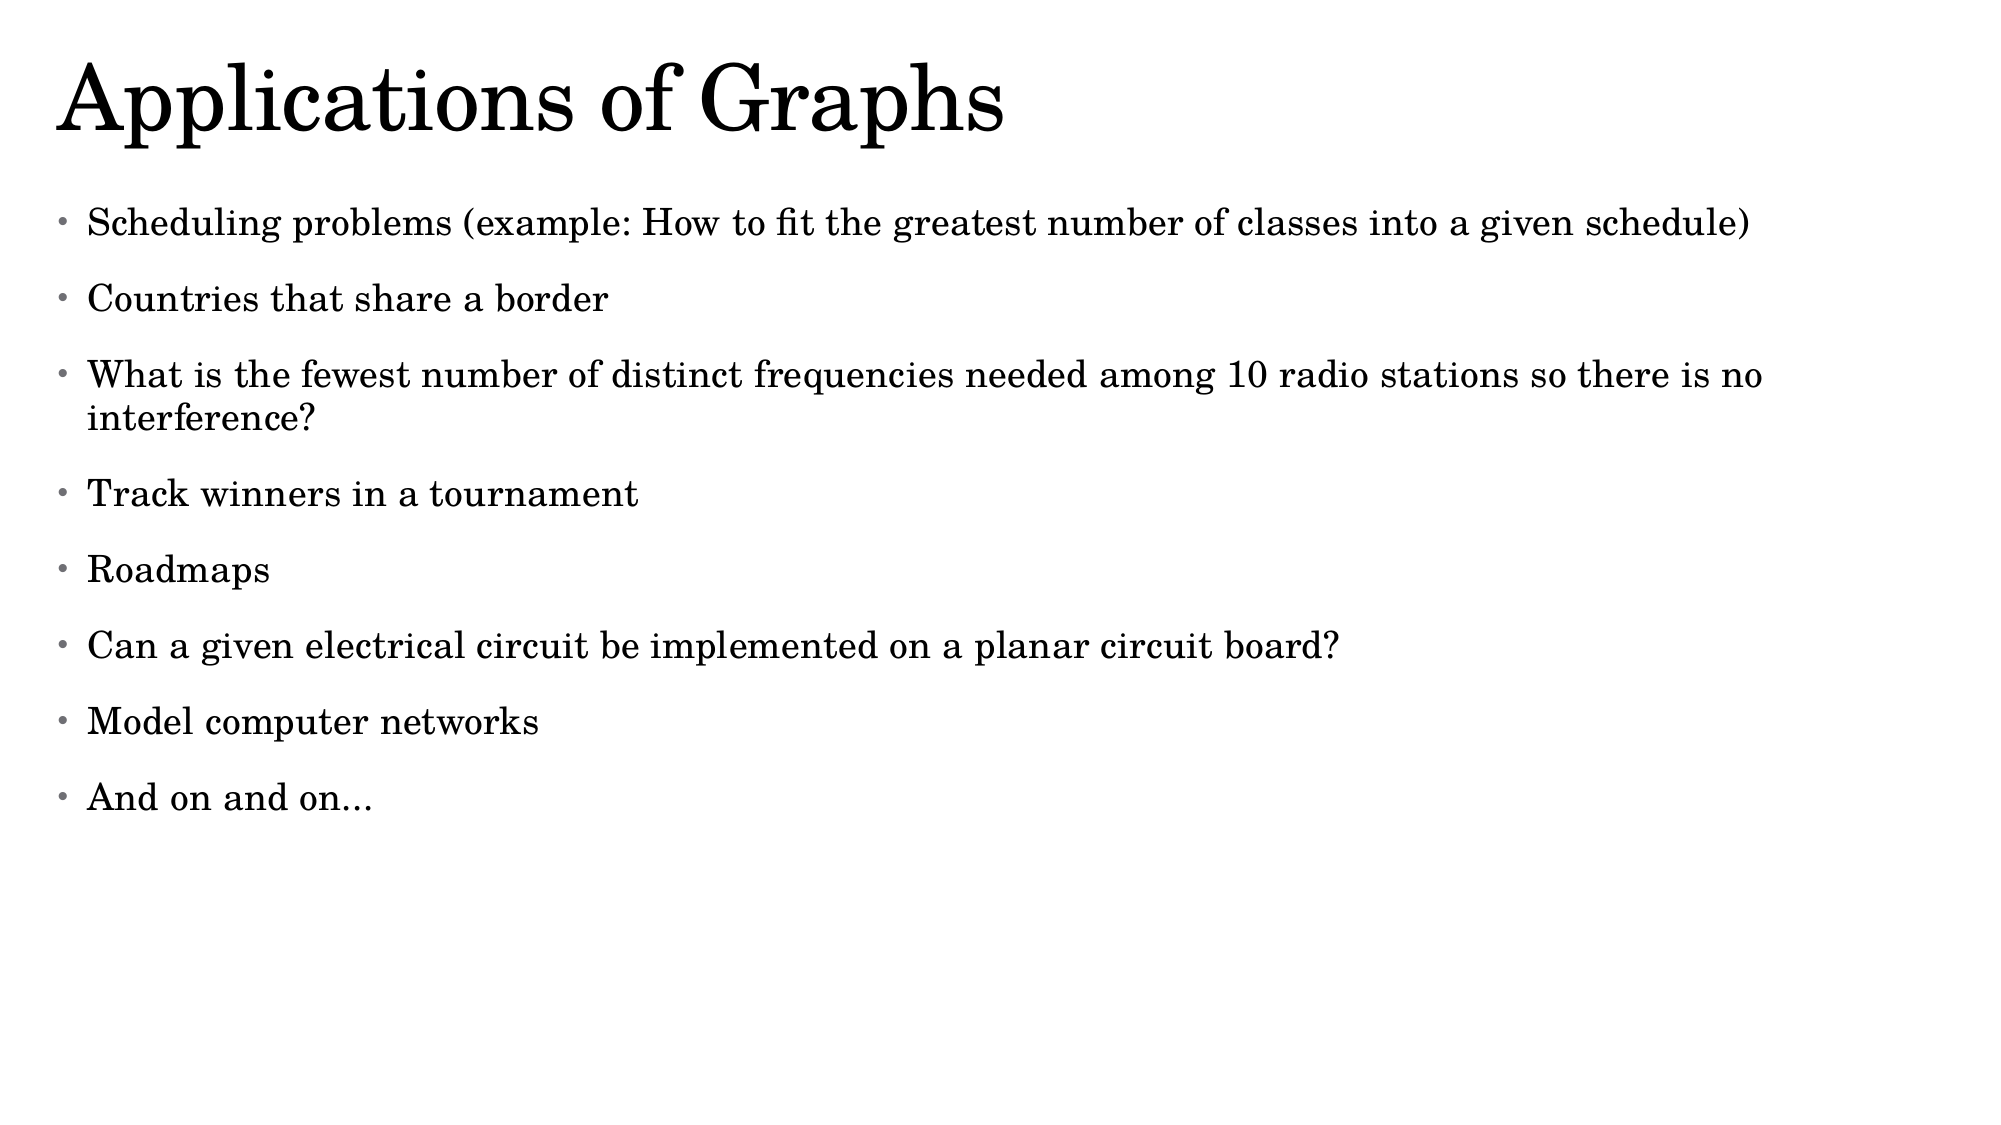

# Applications of Graphs
Scheduling problems (example: How to fit the greatest number of classes into a given schedule)
Countries that share a border
What is the fewest number of distinct frequencies needed among 10 radio stations so there is no interference?
Track winners in a tournament
Roadmaps
Can a given electrical circuit be implemented on a planar circuit board?
Model computer networks
And on and on...